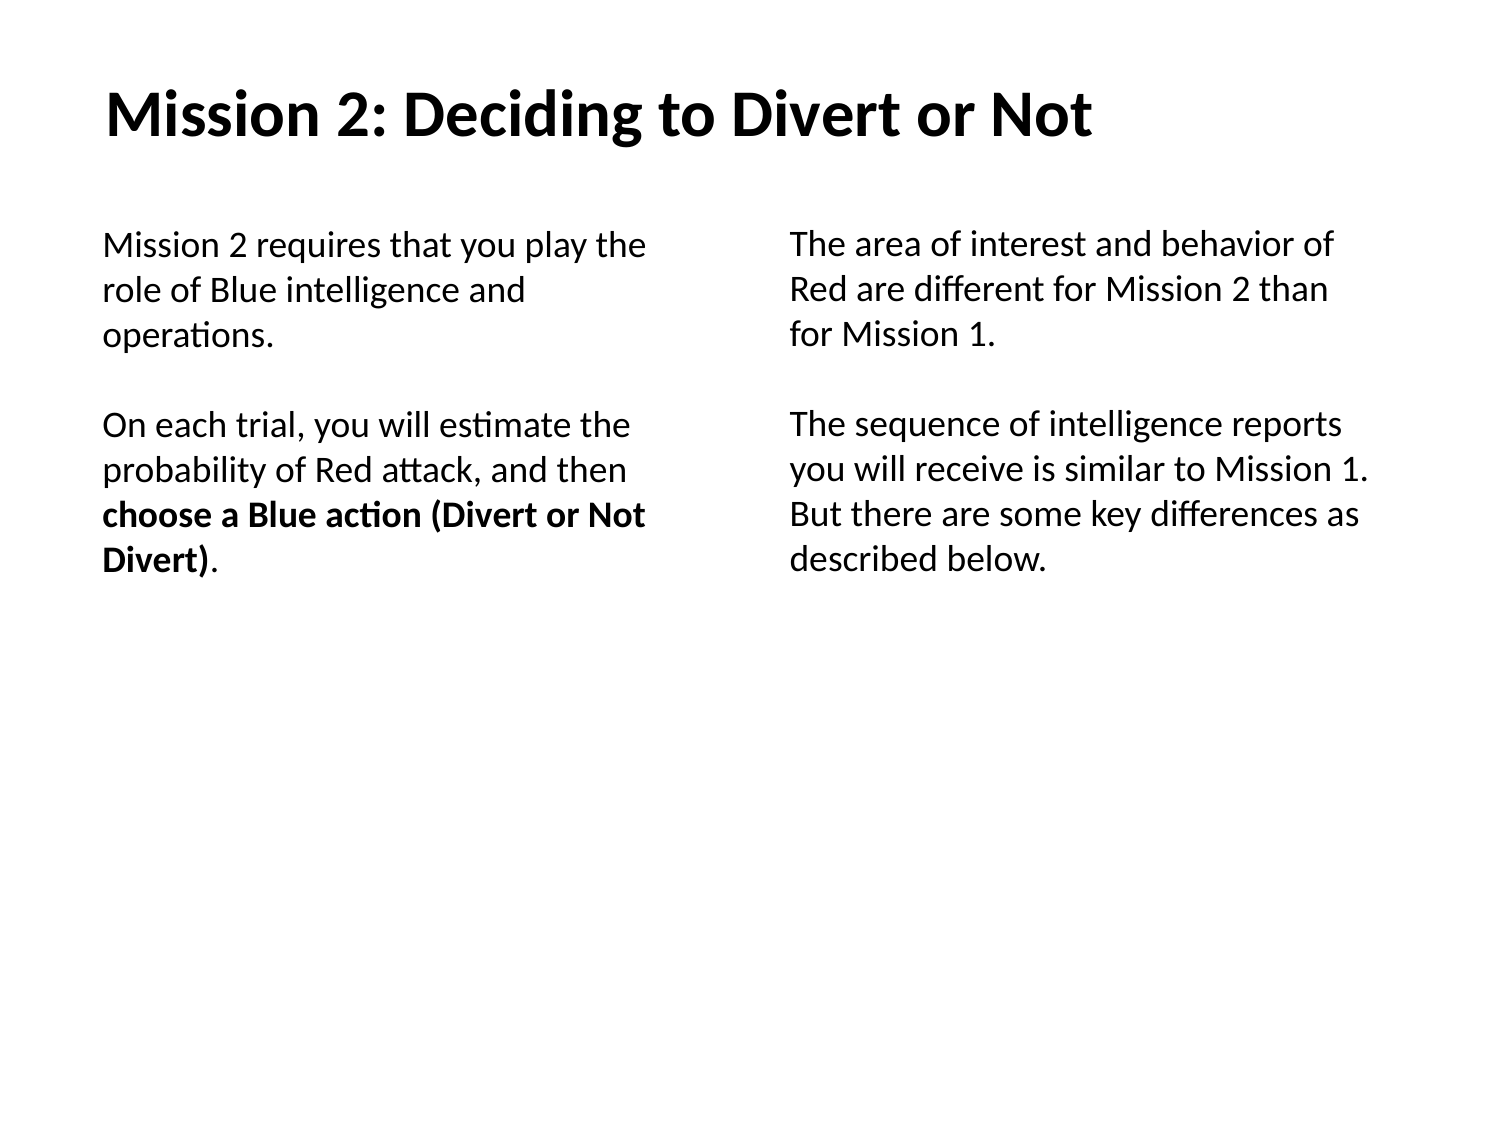

Mission 2: Deciding to Divert or Not
The area of interest and behavior of  Red are different for Mission 2 than for Mission 1.

The sequence of intelligence reports you will receive is similar to Mission 1. But there are some key differences as described below.
Mission 2 requires that you play the role of Blue intelligence and operations.

On each trial, you will estimate the probability of Red attack, and then choose a Blue action (Divert or Not Divert).